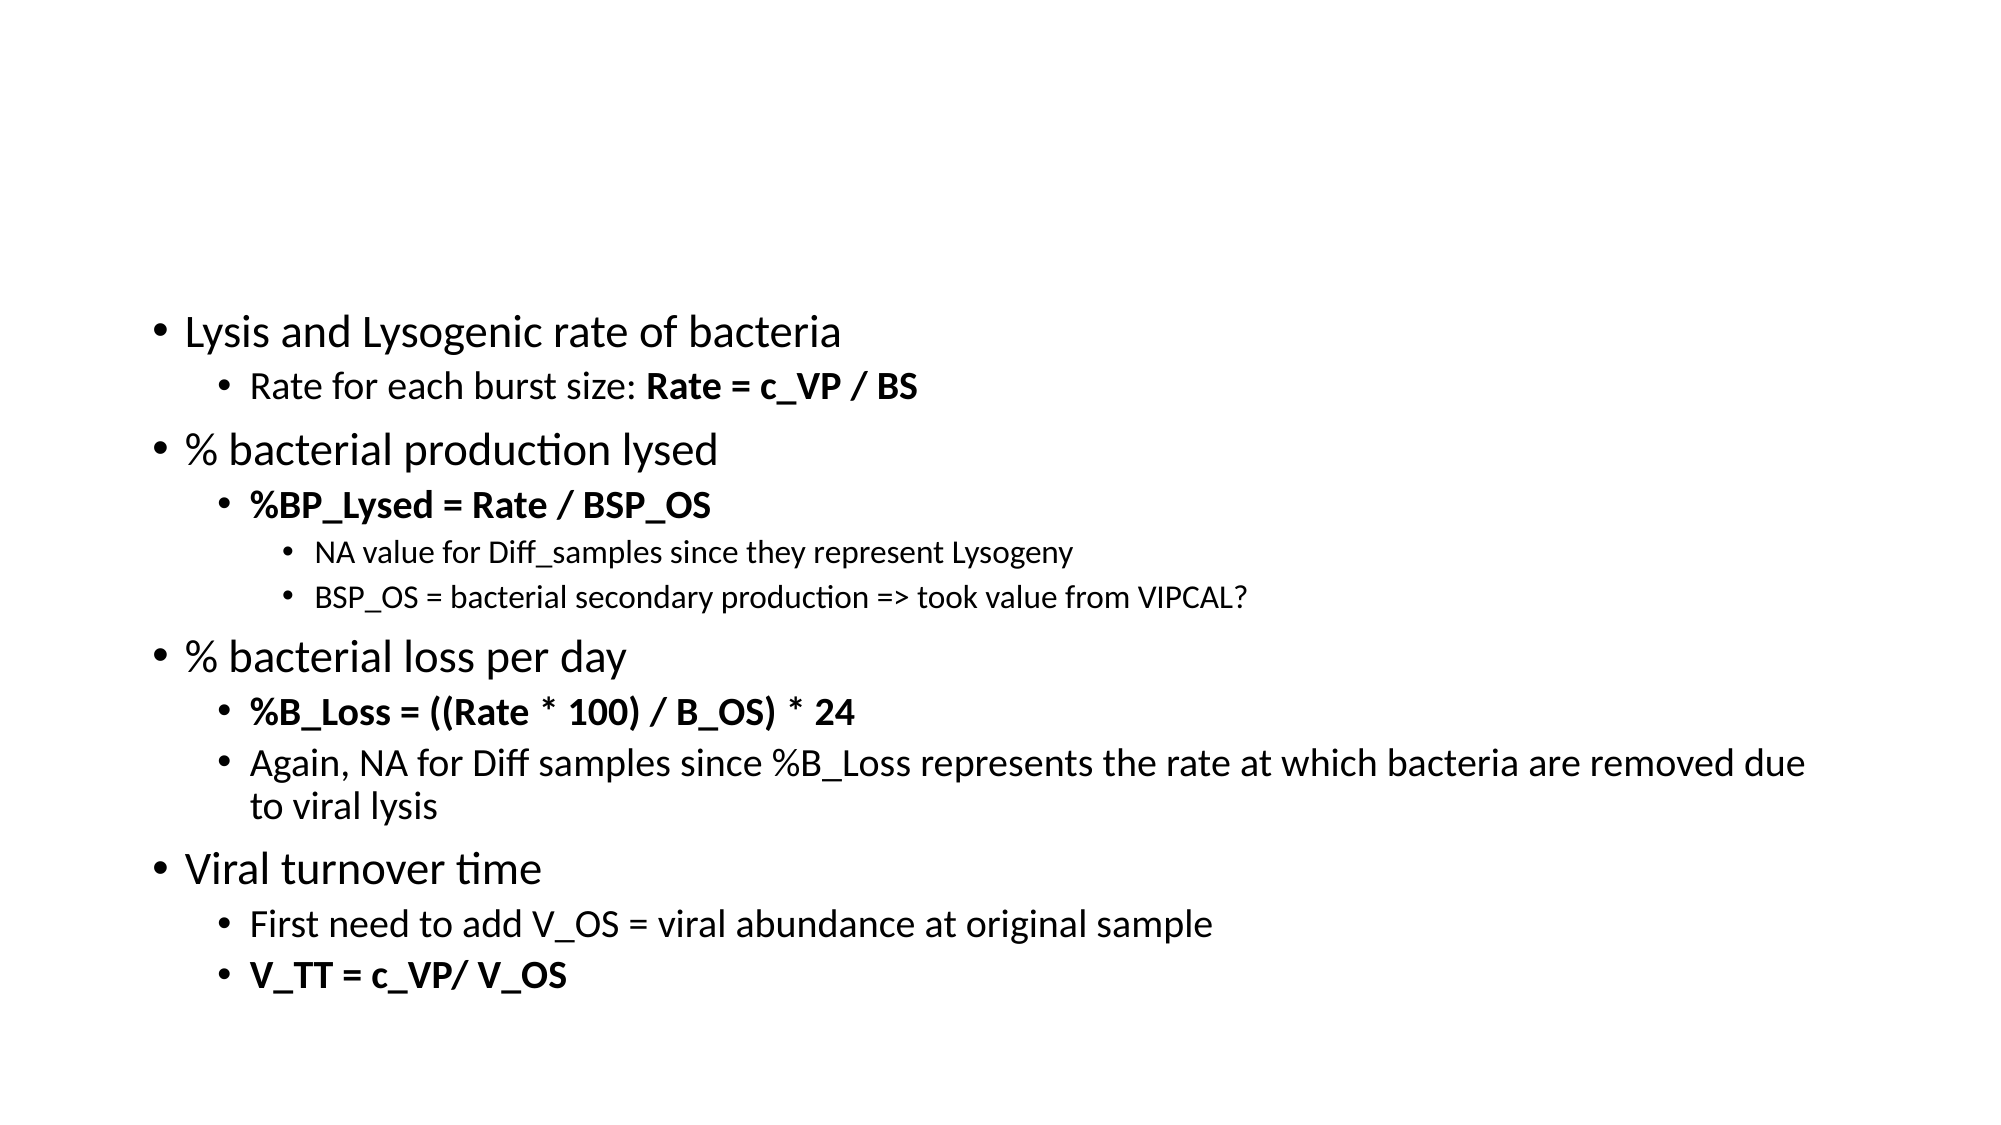

#
Lysis and Lysogenic rate of bacteria
Rate for each burst size: Rate = c_VP / BS
% bacterial production lysed
%BP_Lysed = Rate / BSP_OS
NA value for Diff_samples since they represent Lysogeny
BSP_OS = bacterial secondary production => took value from VIPCAL?
% bacterial loss per day
%B_Loss = ((Rate * 100) / B_OS) * 24
Again, NA for Diff samples since %B_Loss represents the rate at which bacteria are removed due to viral lysis
Viral turnover time
First need to add V_OS = viral abundance at original sample
V_TT = c_VP/ V_OS